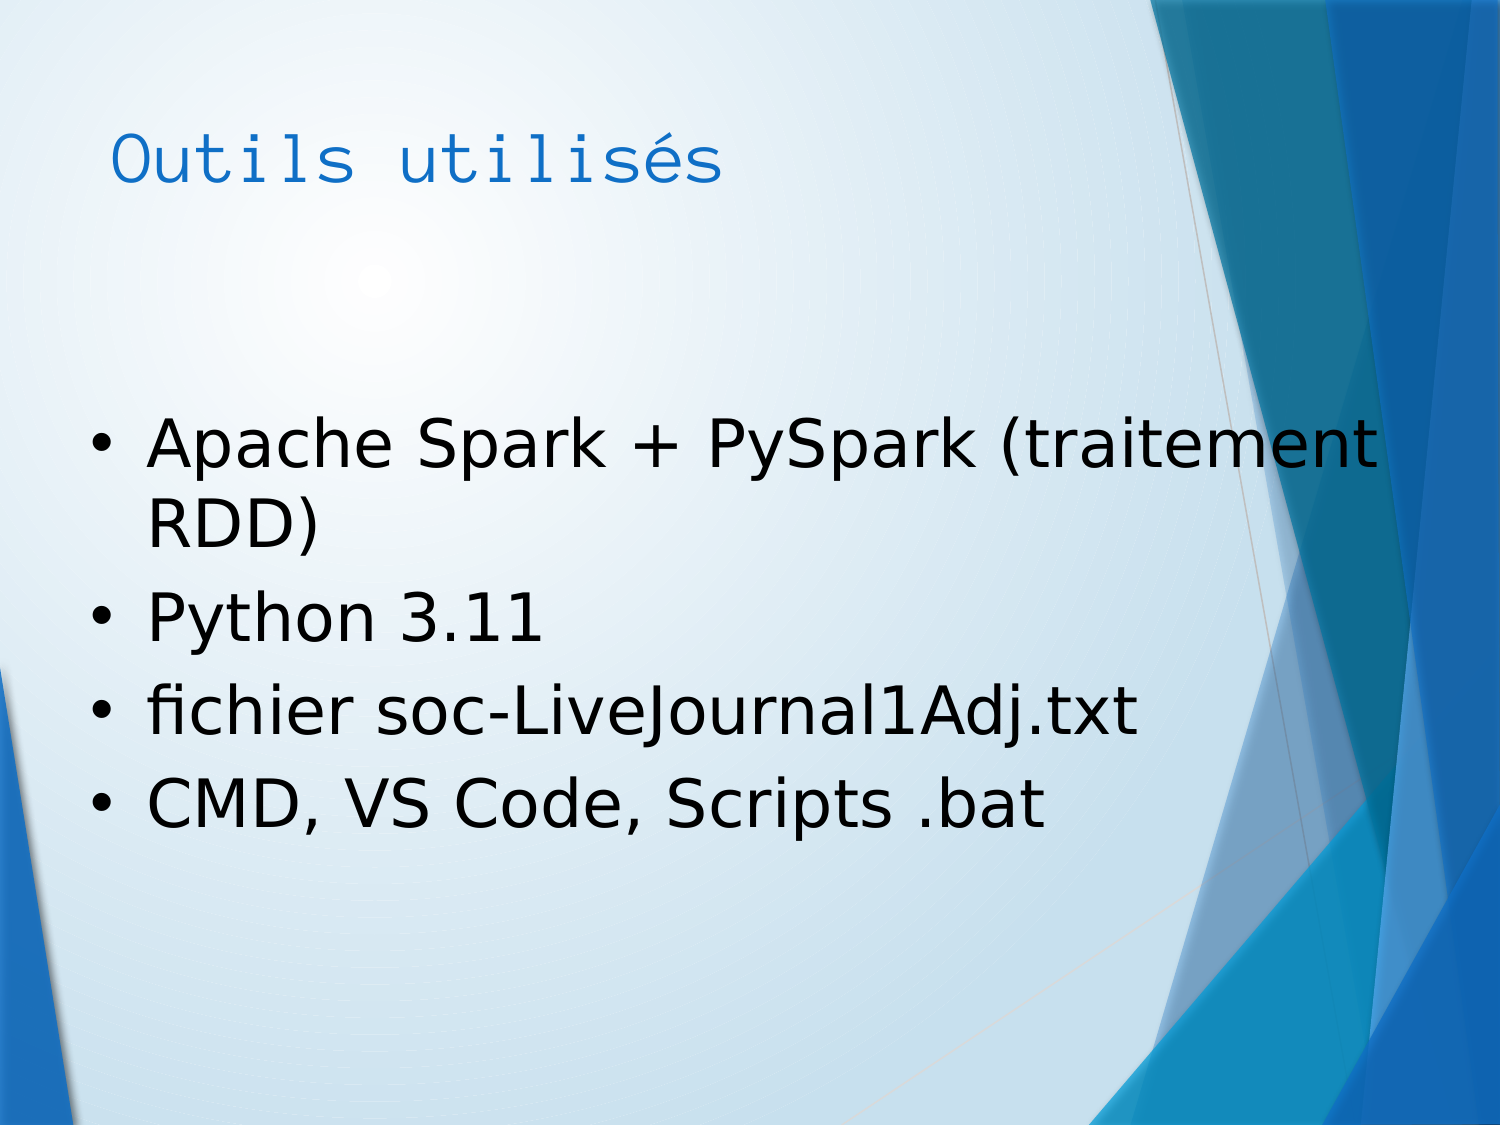

# Outils utilisés

Apache Spark + PySpark (traitement RDD)
Python 3.11
fichier soc-LiveJournal1Adj.txt
CMD, VS Code, Scripts .bat